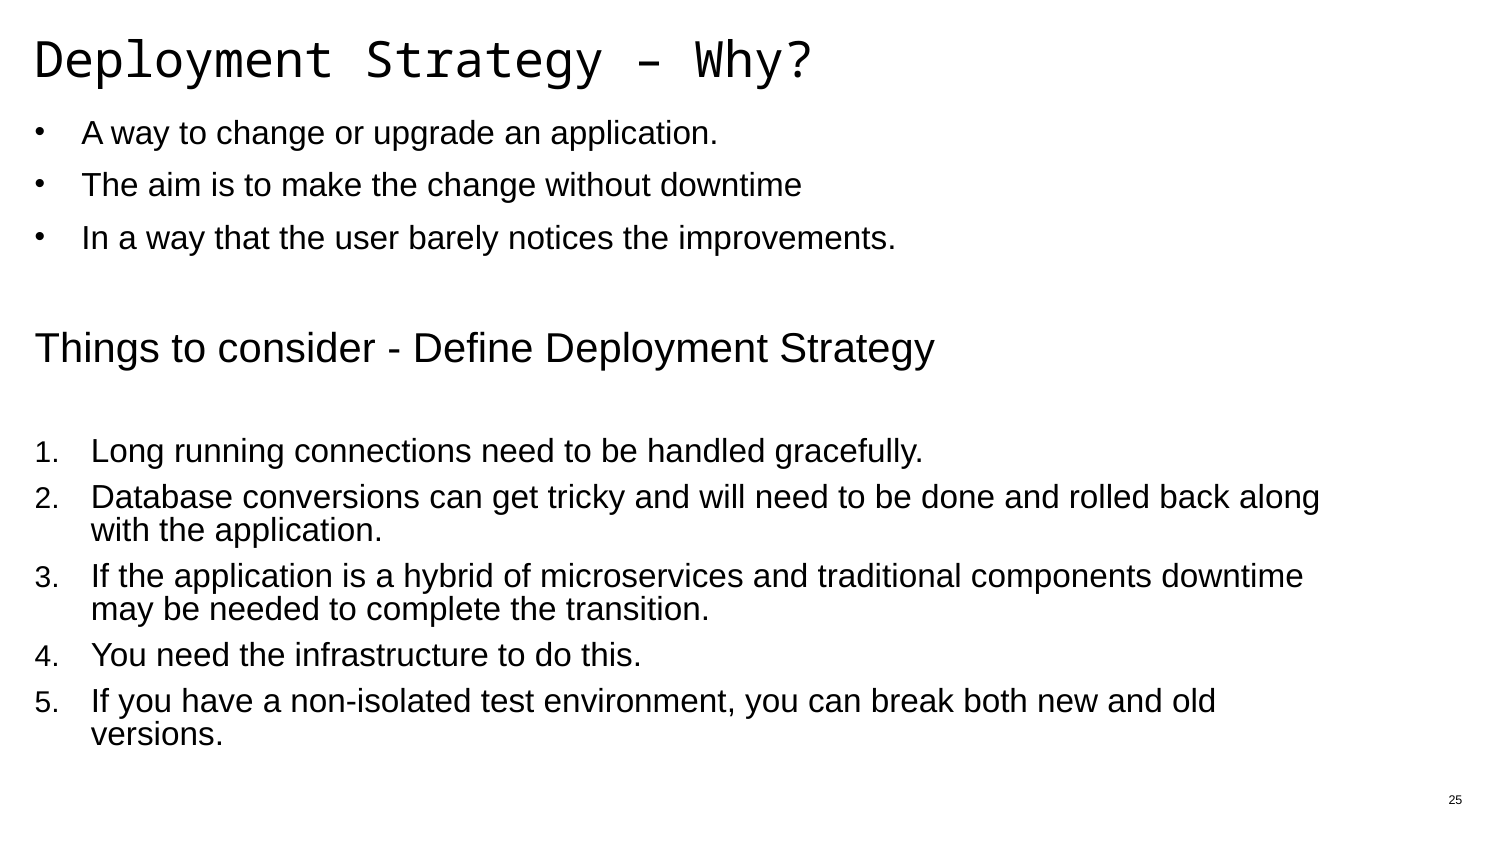

# Deployment Strategy – Why?
A way to change or upgrade an application.
The aim is to make the change without downtime
In a way that the user barely notices the improvements.

Things to consider - Define Deployment Strategy

Long running connections need to be handled gracefully.
Database conversions can get tricky and will need to be done and rolled back along with the application.
If the application is a hybrid of microservices and traditional components downtime may be needed to complete the transition.
You need the infrastructure to do this.
If you have a non-isolated test environment, you can break both new and old versions.

25